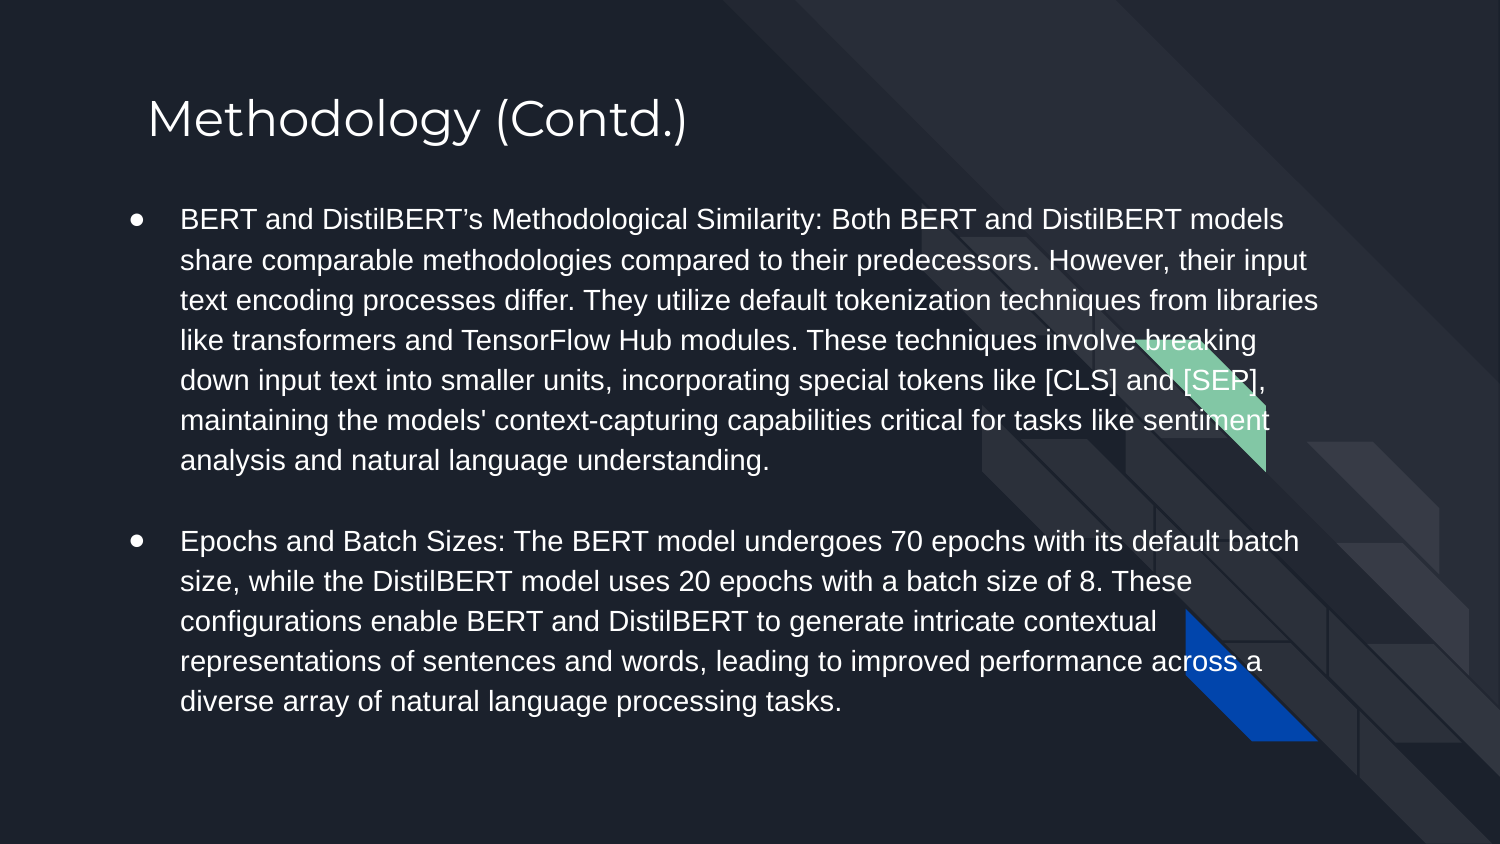

# Methodology (Contd.)
BERT and DistilBERT’s Methodological Similarity: Both BERT and DistilBERT models share comparable methodologies compared to their predecessors. However, their input text encoding processes differ. They utilize default tokenization techniques from libraries like transformers and TensorFlow Hub modules. These techniques involve breaking down input text into smaller units, incorporating special tokens like [CLS] and [SEP], maintaining the models' context-capturing capabilities critical for tasks like sentiment analysis and natural language understanding.

Epochs and Batch Sizes: The BERT model undergoes 70 epochs with its default batch size, while the DistilBERT model uses 20 epochs with a batch size of 8. These configurations enable BERT and DistilBERT to generate intricate contextual representations of sentences and words, leading to improved performance across a diverse array of natural language processing tasks.